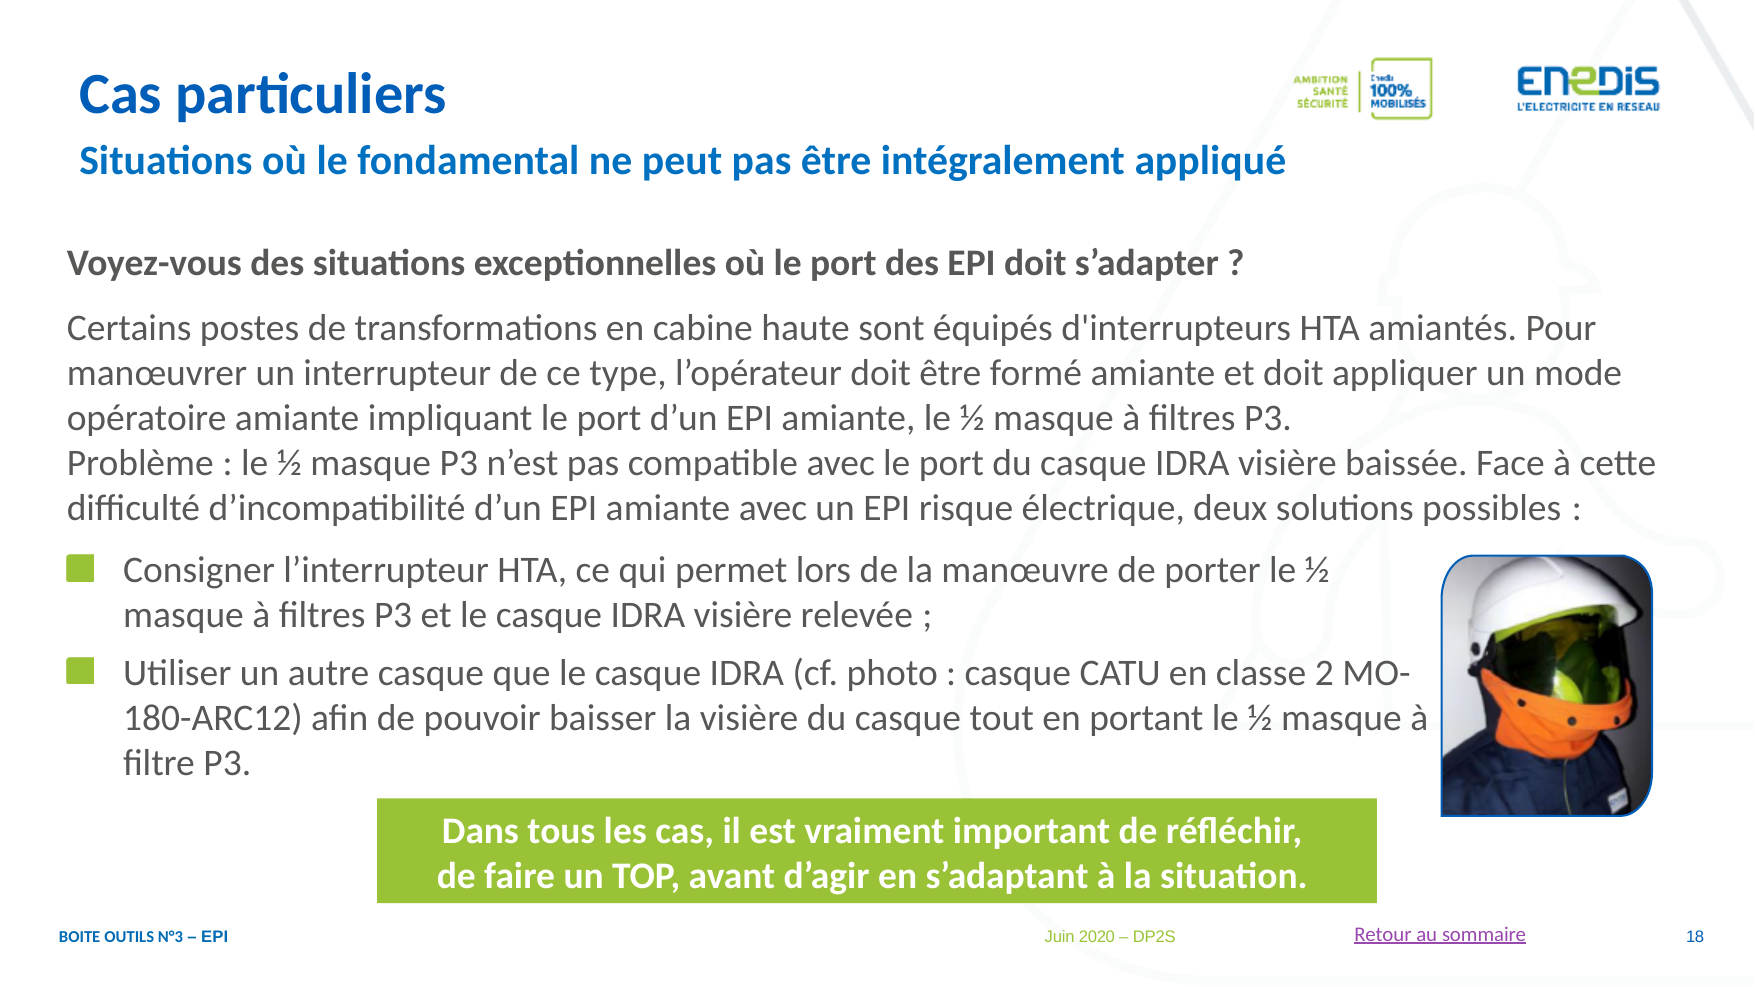

Cas particuliers
Situations où le fondamental ne peut pas être intégralement appliqué
Voyez-vous des situations exceptionnelles où le port des EPI doit s’adapter ?

Certains postes de transformations en cabine haute sont équipés d'interrupteurs HTA amiantés. Pour manœuvrer un interrupteur de ce type, l’opérateur doit être formé amiante et doit appliquer un mode opératoire amiante impliquant le port d’un EPI amiante, le ½ masque à filtres P3.
Problème : le ½ masque P3 n’est pas compatible avec le port du casque IDRA visière baissée. Face à cette difficulté d’incompatibilité d’un EPI amiante avec un EPI risque électrique, deux solutions possibles :
Consigner l’interrupteur HTA, ce qui permet lors de la manœuvre de porter le ½ masque à filtres P3 et le casque IDRA visière relevée ;
Utiliser un autre casque que le casque IDRA (cf. photo : casque CATU en classe 2 MO-180-ARC12) afin de pouvoir baisser la visière du casque tout en portant le ½ masque à filtre P3.

Dans tous les cas, il est vraiment important de réfléchir,
de faire un TOP, avant d’agir en s’adaptant à la situation.
Retour au sommaire